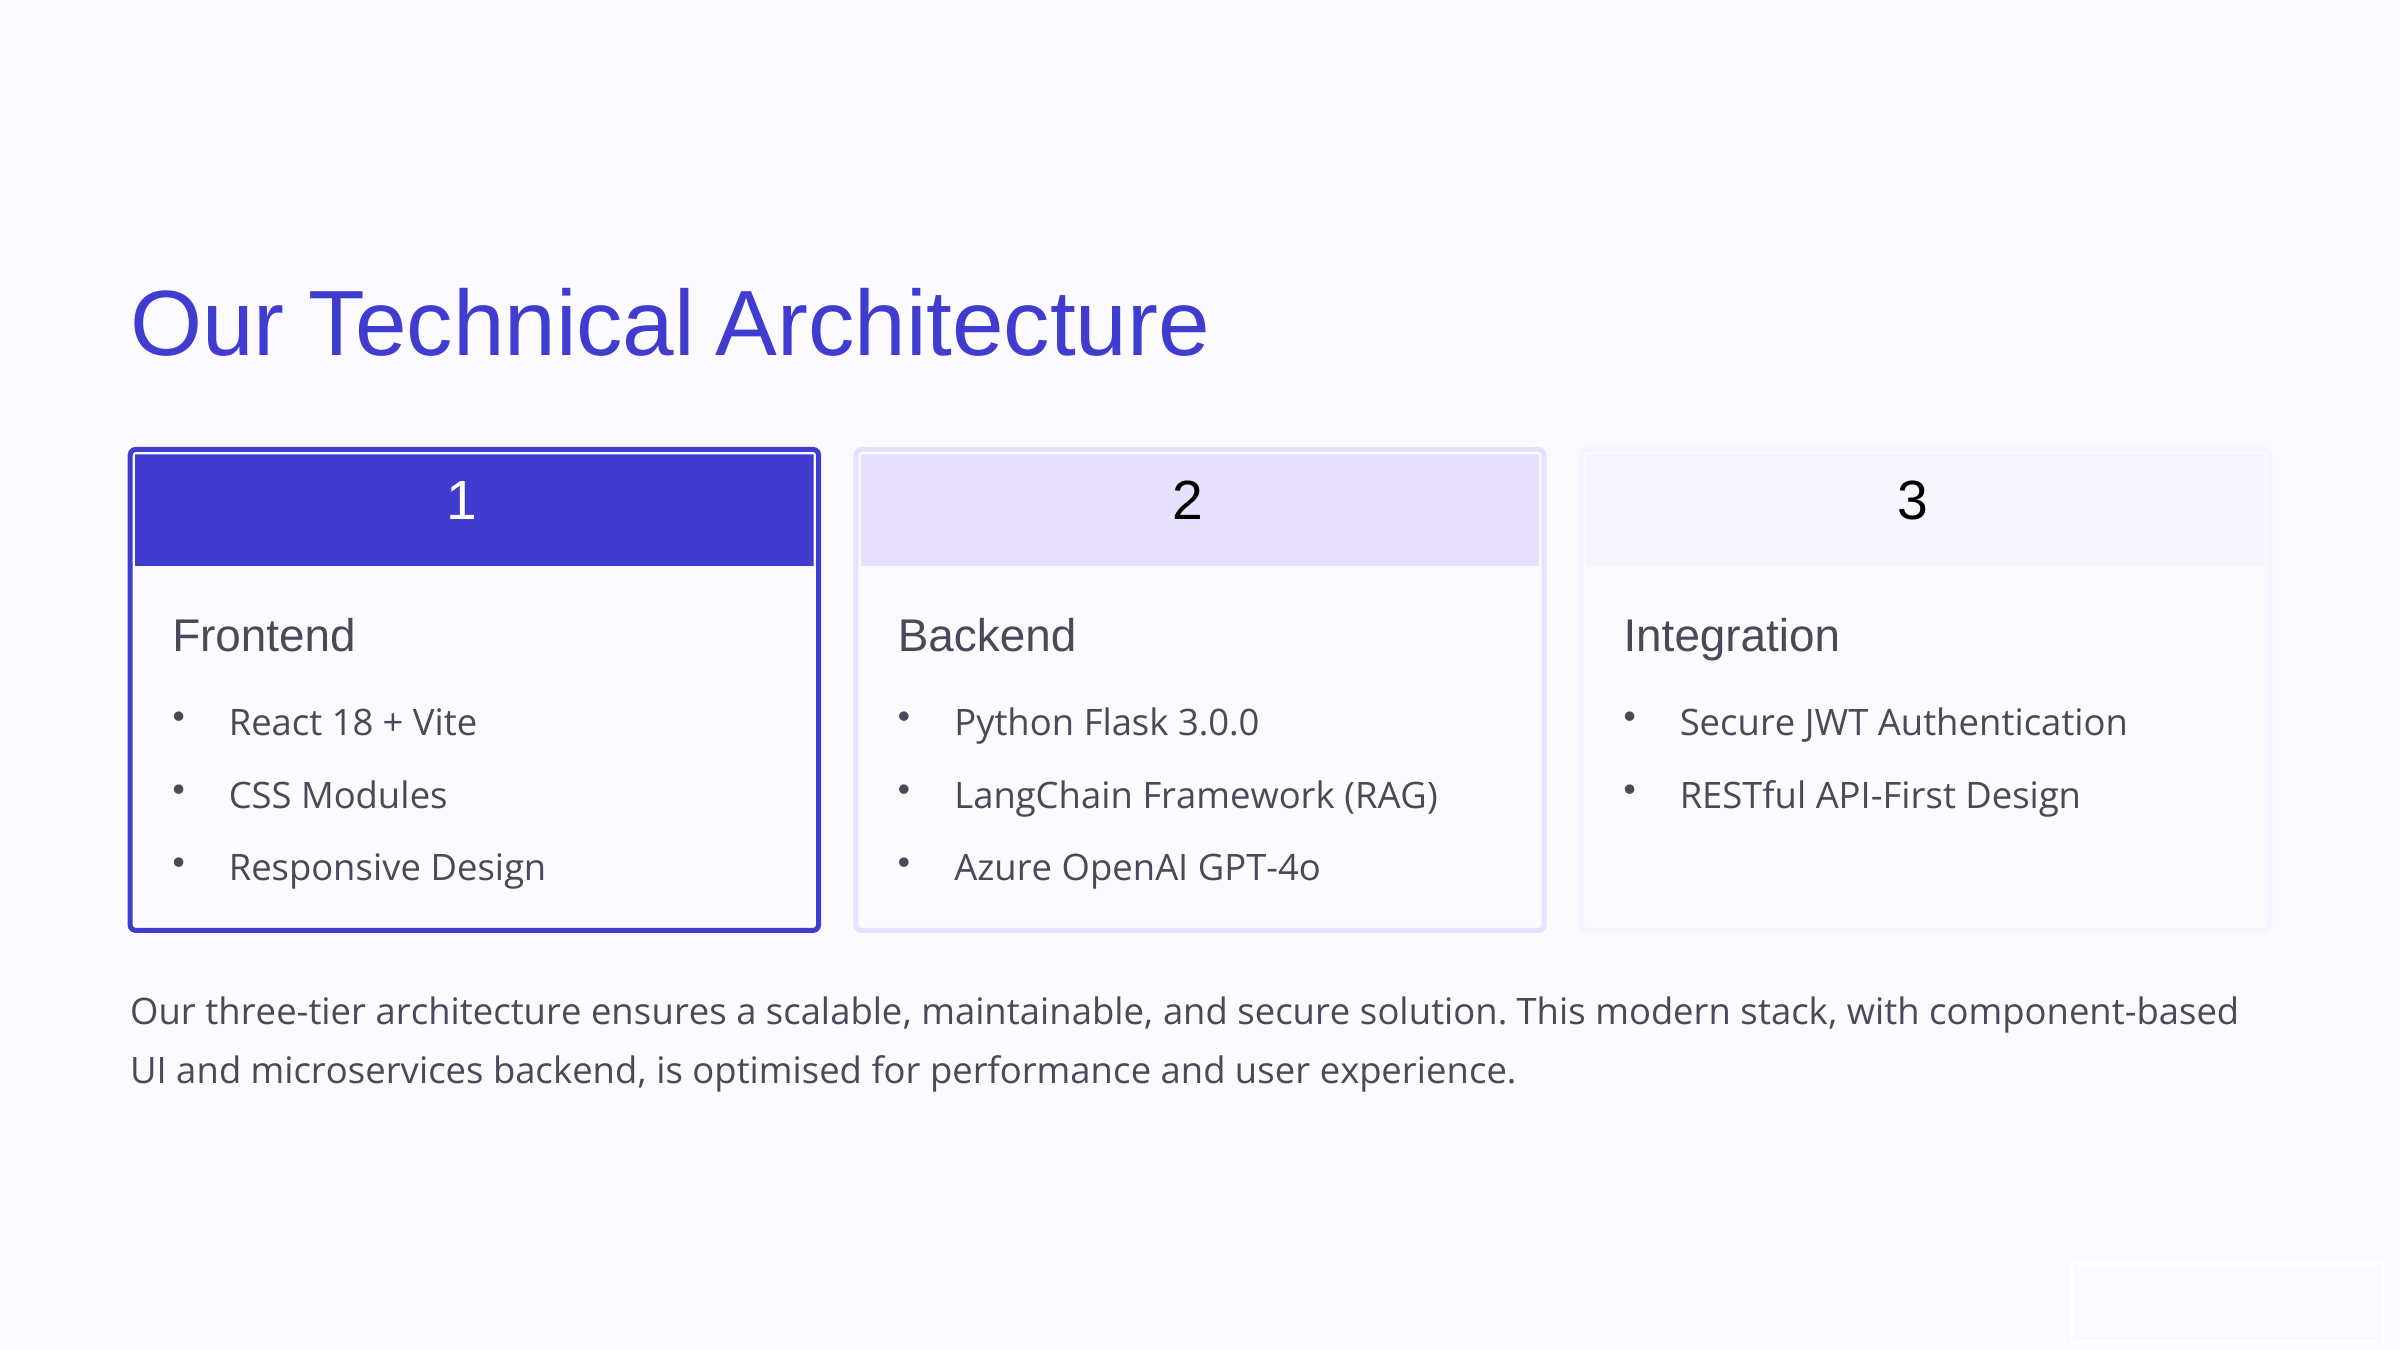

Our Technical Architecture

1
2
3
Frontend
Backend
Integration
React 18 + Vite
Python Flask 3.0.0
Secure JWT Authentication
CSS Modules
LangChain Framework (RAG)
RESTful API-First Design
Responsive Design
Azure OpenAI GPT-4o
Our three-tier architecture ensures a scalable, maintainable, and secure solution. This modern stack, with component-based UI and microservices backend, is optimised for performance and user experience.